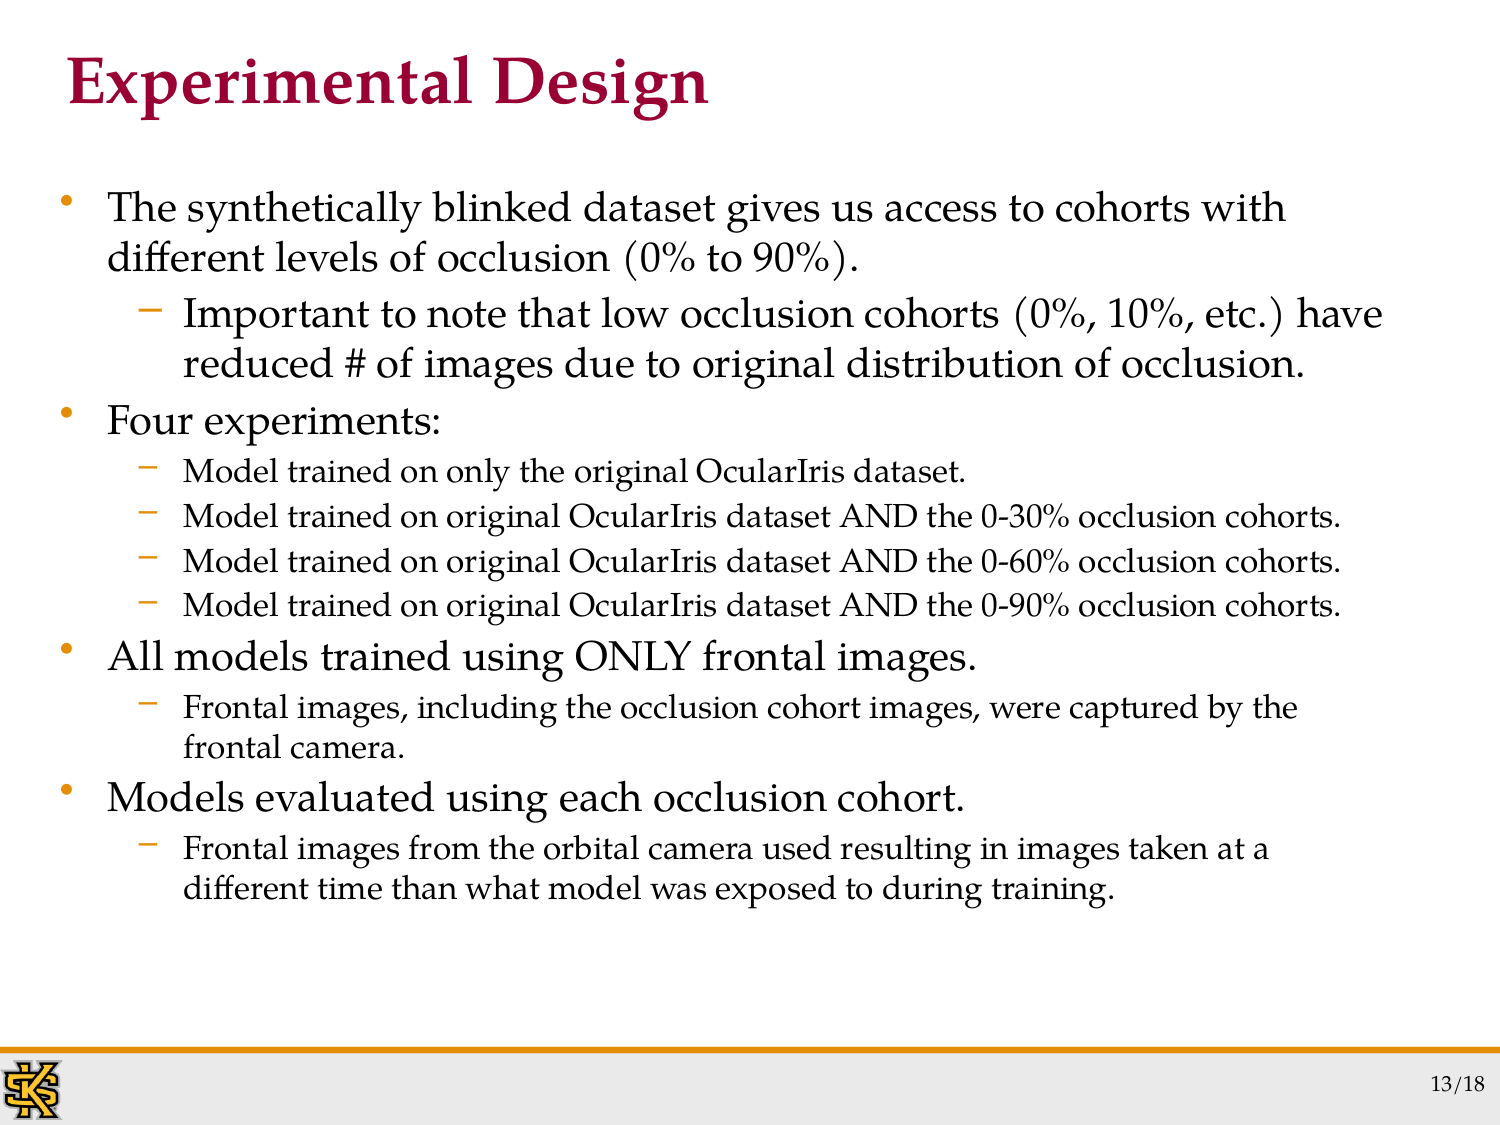

# Experimental Design
The synthetically blinked dataset gives us access to cohorts with different levels of occlusion (0% to 90%).
Important to note that low occlusion cohorts (0%, 10%, etc.) have reduced # of images due to original distribution of occlusion.
Four experiments:
Model trained on only the original OcularIris dataset.
Model trained on original OcularIris dataset AND the 0-30% occlusion cohorts.
Model trained on original OcularIris dataset AND the 0-60% occlusion cohorts.
Model trained on original OcularIris dataset AND the 0-90% occlusion cohorts.
All models trained using ONLY frontal images.
Frontal images, including the occlusion cohort images, were captured by the frontal camera.
Models evaluated using each occlusion cohort.
Frontal images from the orbital camera used resulting in images taken at a different time than what model was exposed to during training.

13/18